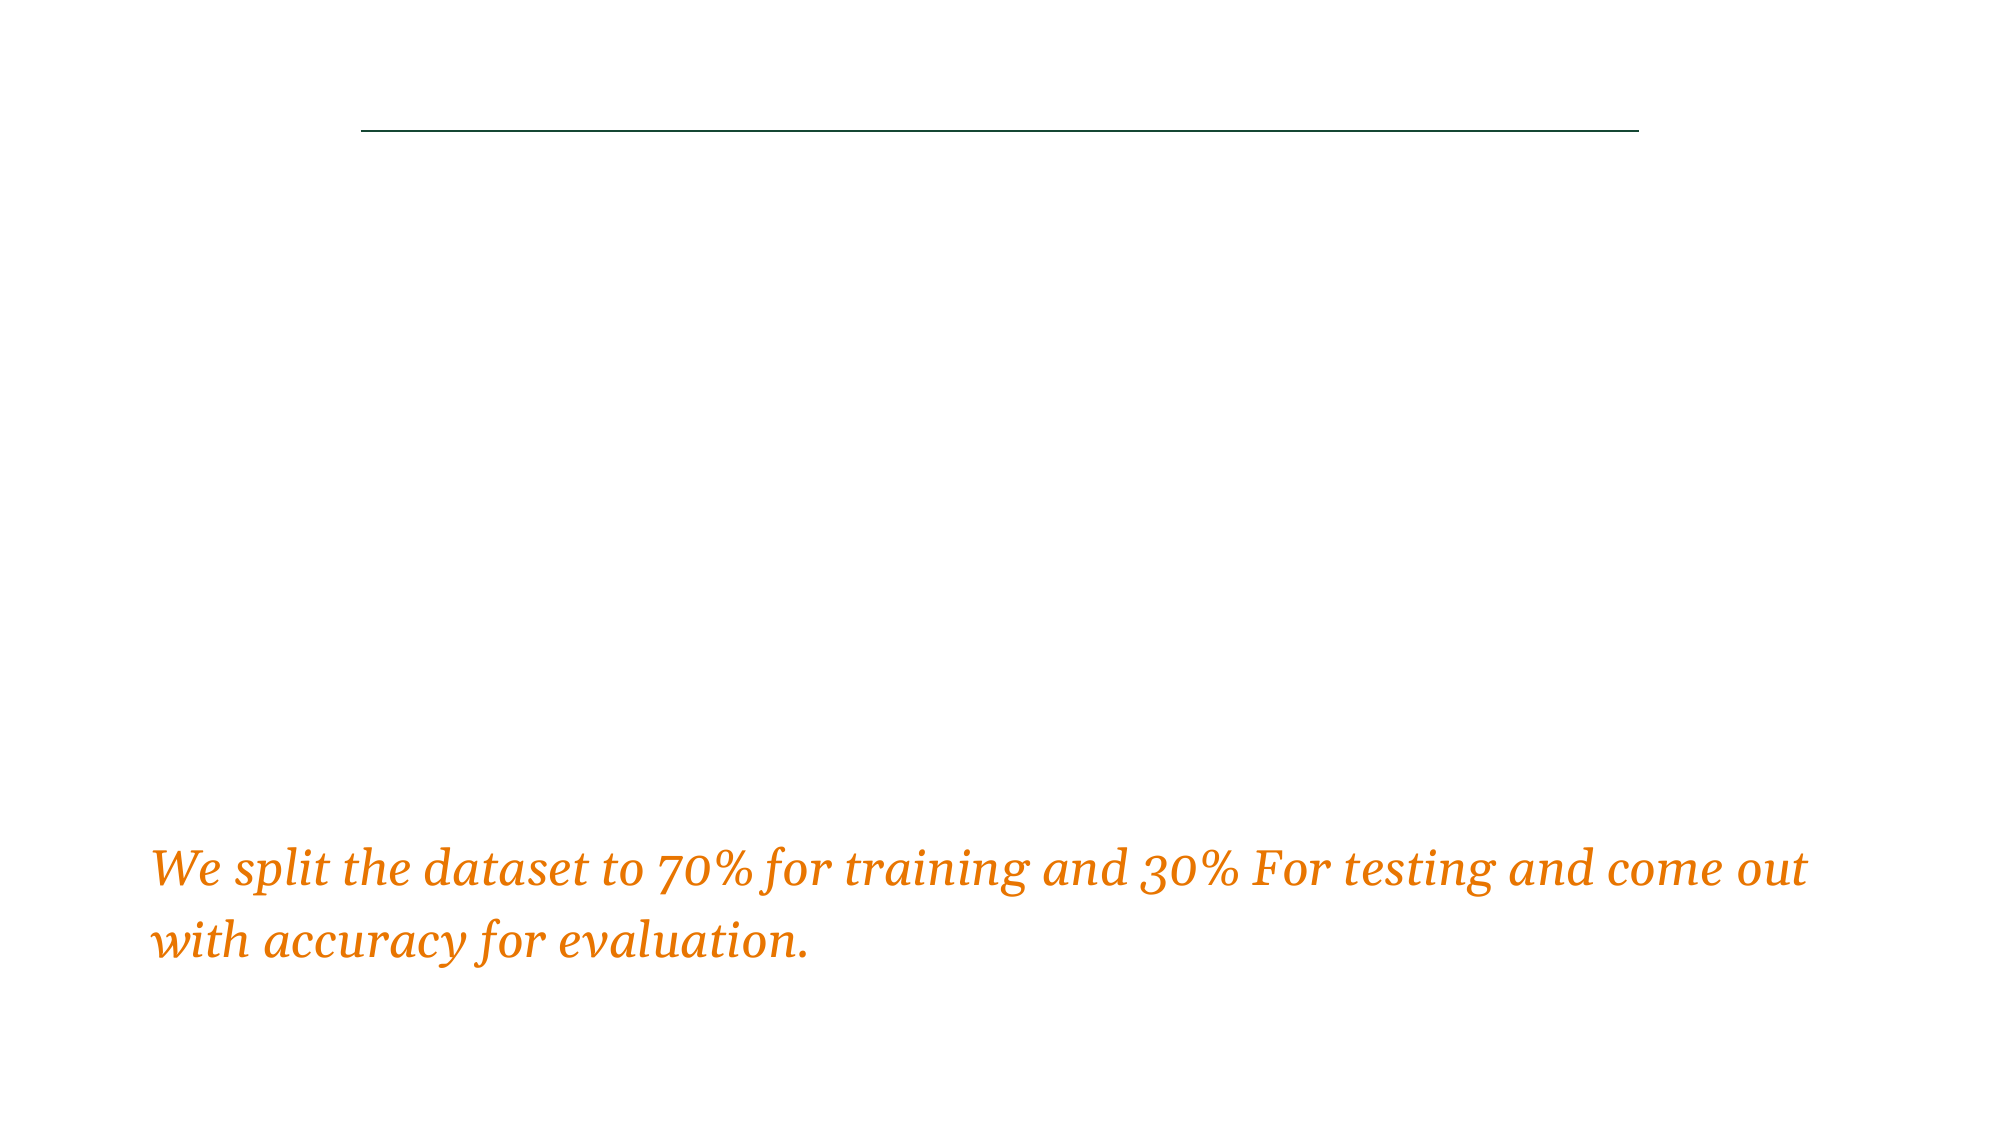

We split the dataset to 70% for training and 30% For testing and come out with accuracy for evaluation.